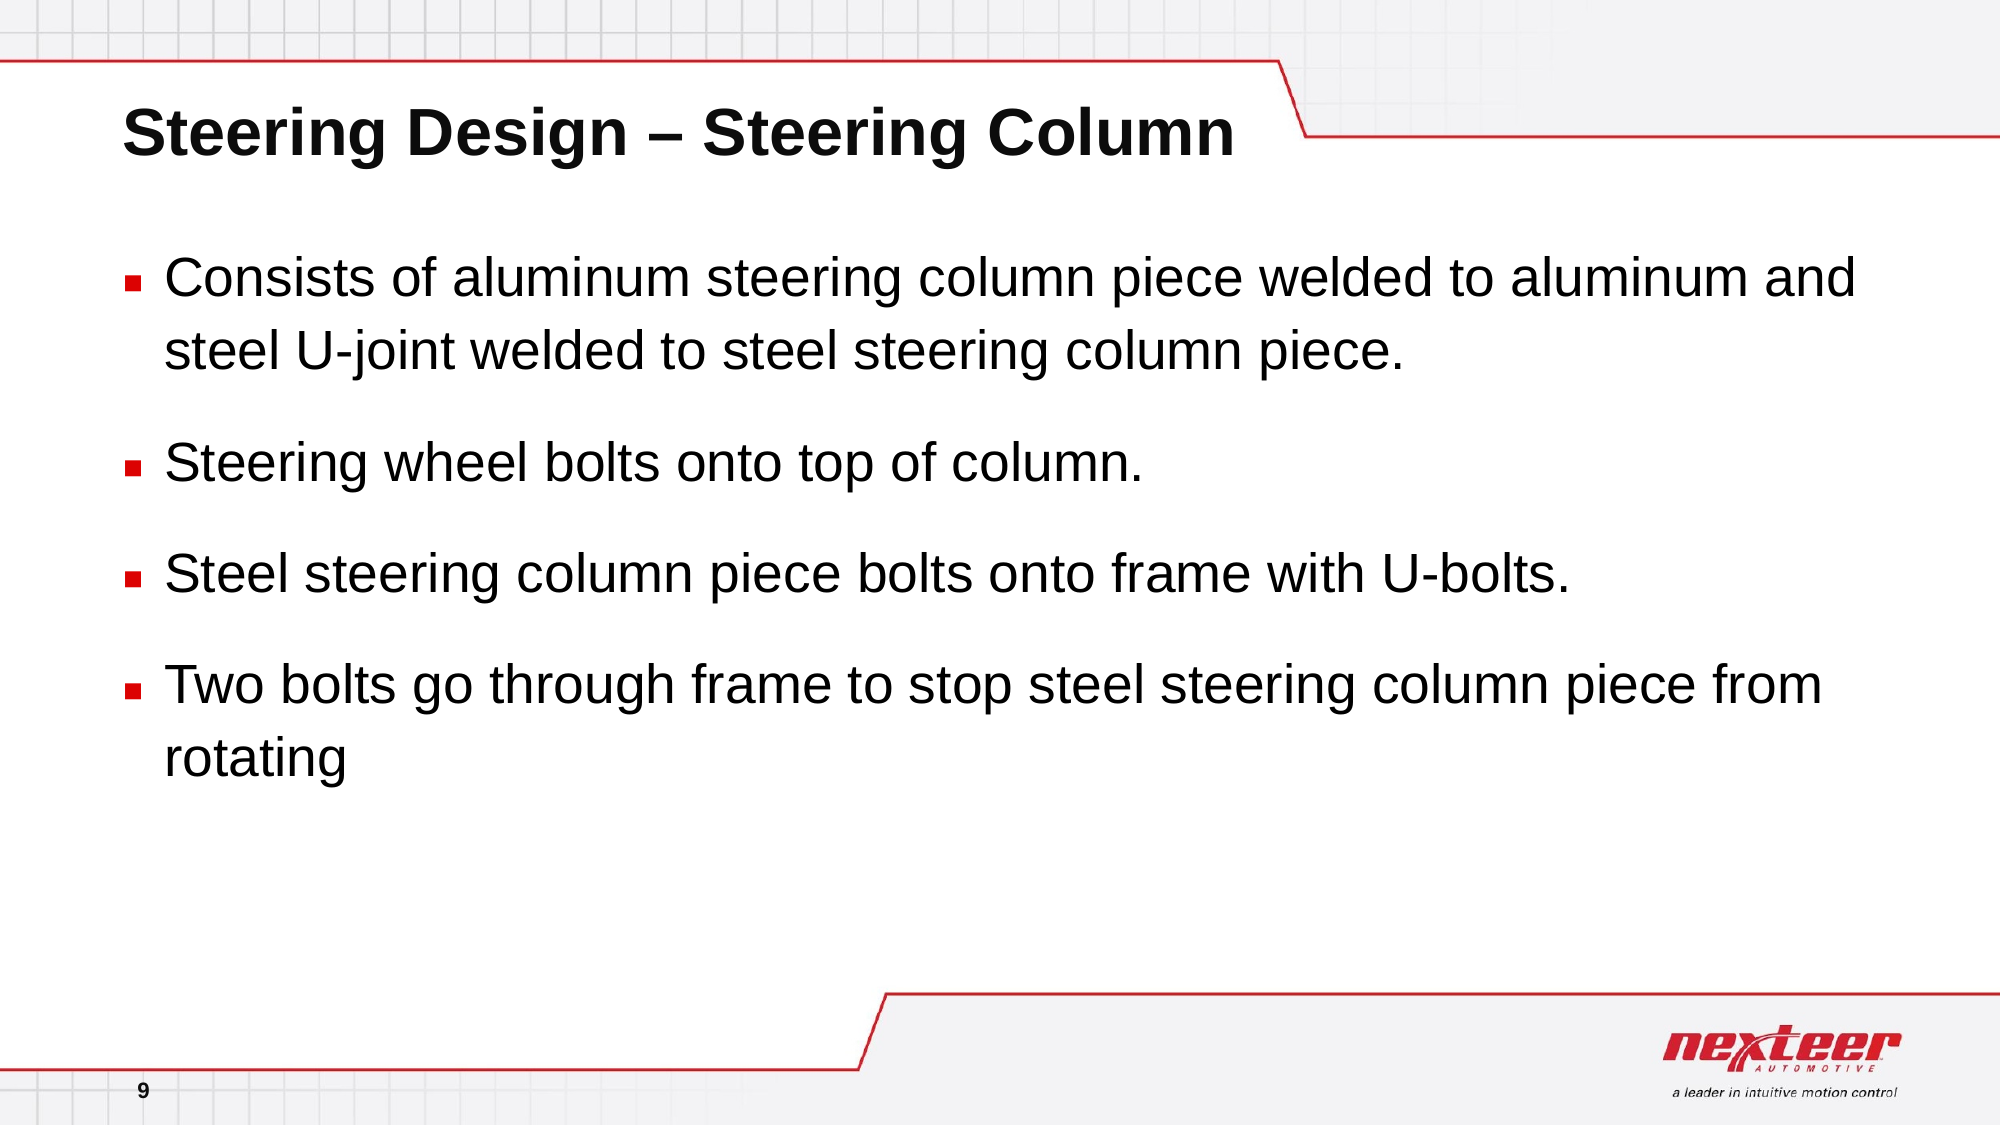

# Steering Design – Steering Column
Consists of aluminum steering column piece welded to aluminum and steel U-joint welded to steel steering column piece.
Steering wheel bolts onto top of column.
Steel steering column piece bolts onto frame with U-bolts.
Two bolts go through frame to stop steel steering column piece from rotating